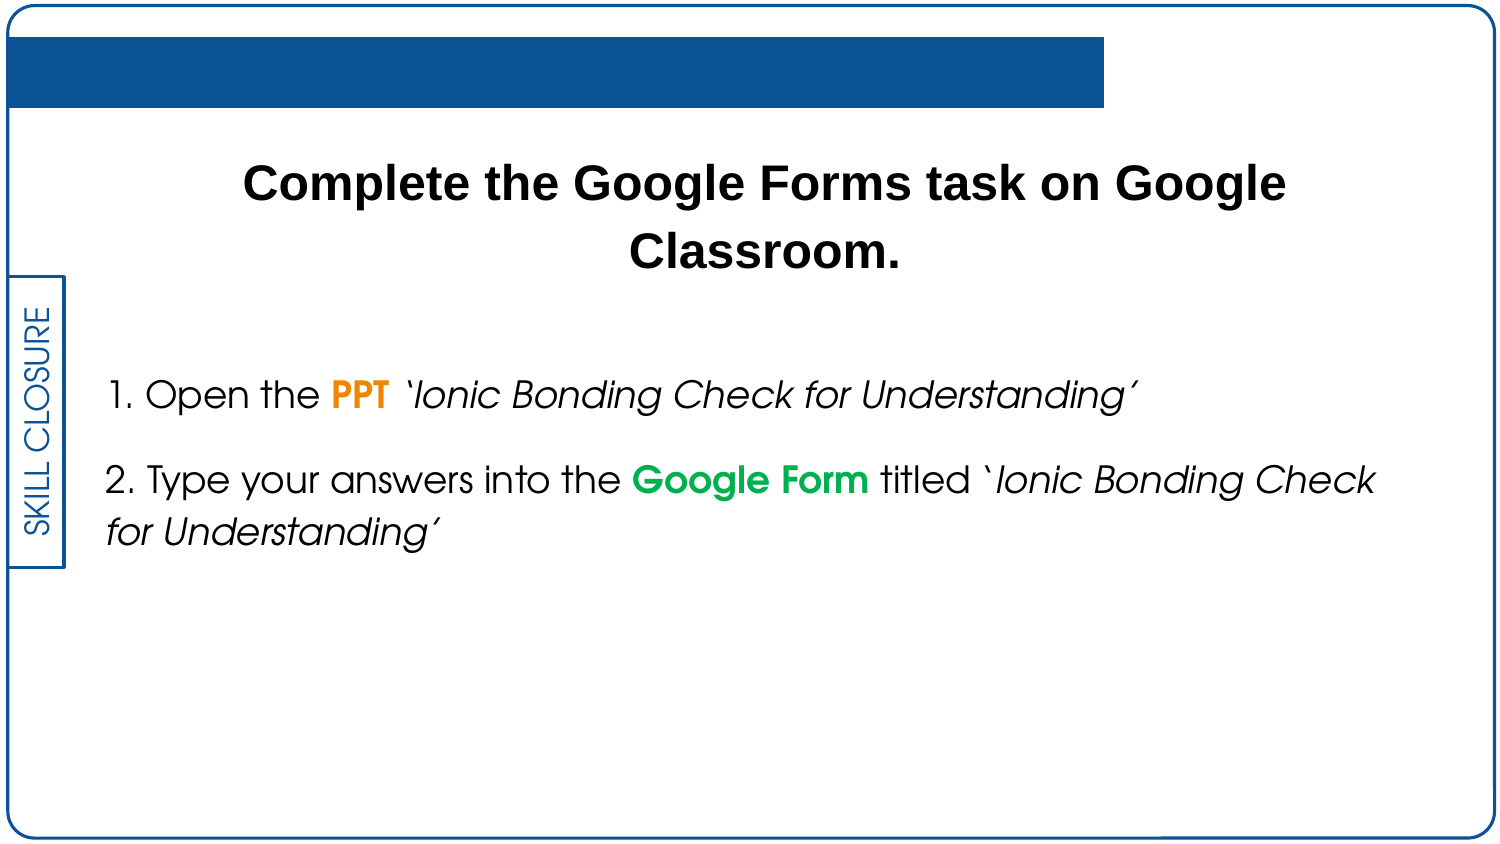

Complete the Google Forms task on Google Classroom.
1. Open the PPT ‘Ionic Bonding Check for Understanding’
2. Type your answers into the Google Form titled ‘Ionic Bonding Check for Understanding’